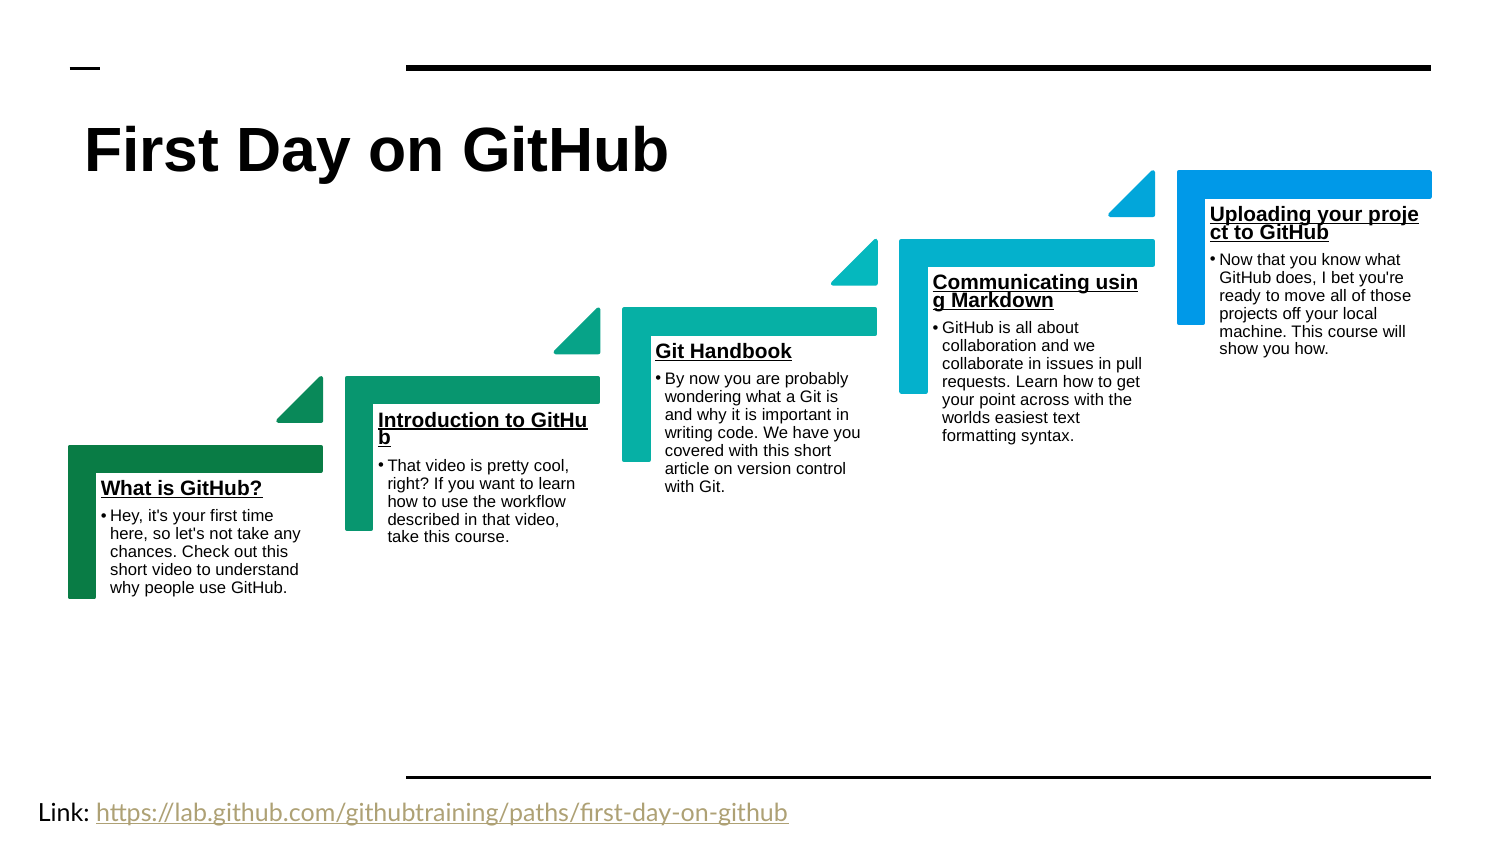

What is GitHub?
Hey, it's your first time here, so let's not take any chances. Check out this short video to understand why people use GitHub.
Introduction to GitHub
That video is pretty cool, right? If you want to learn how to use the workflow described in that video, take this course.
Git Handbook
By now you are probably wondering what a Git is and why it is important in writing code. We have you covered with this short article on version control with Git.
Communicating using Markdown
GitHub is all about collaboration and we collaborate in issues in pull requests. Learn how to get your point across with the worlds easiest text formatting syntax.
Uploading your project to GitHub
Now that you know what GitHub does, I bet you're ready to move all of those projects off your local machine. This course will show you how.
# First Day on GitHub
Link: https://lab.github.com/githubtraining/paths/first-day-on-github